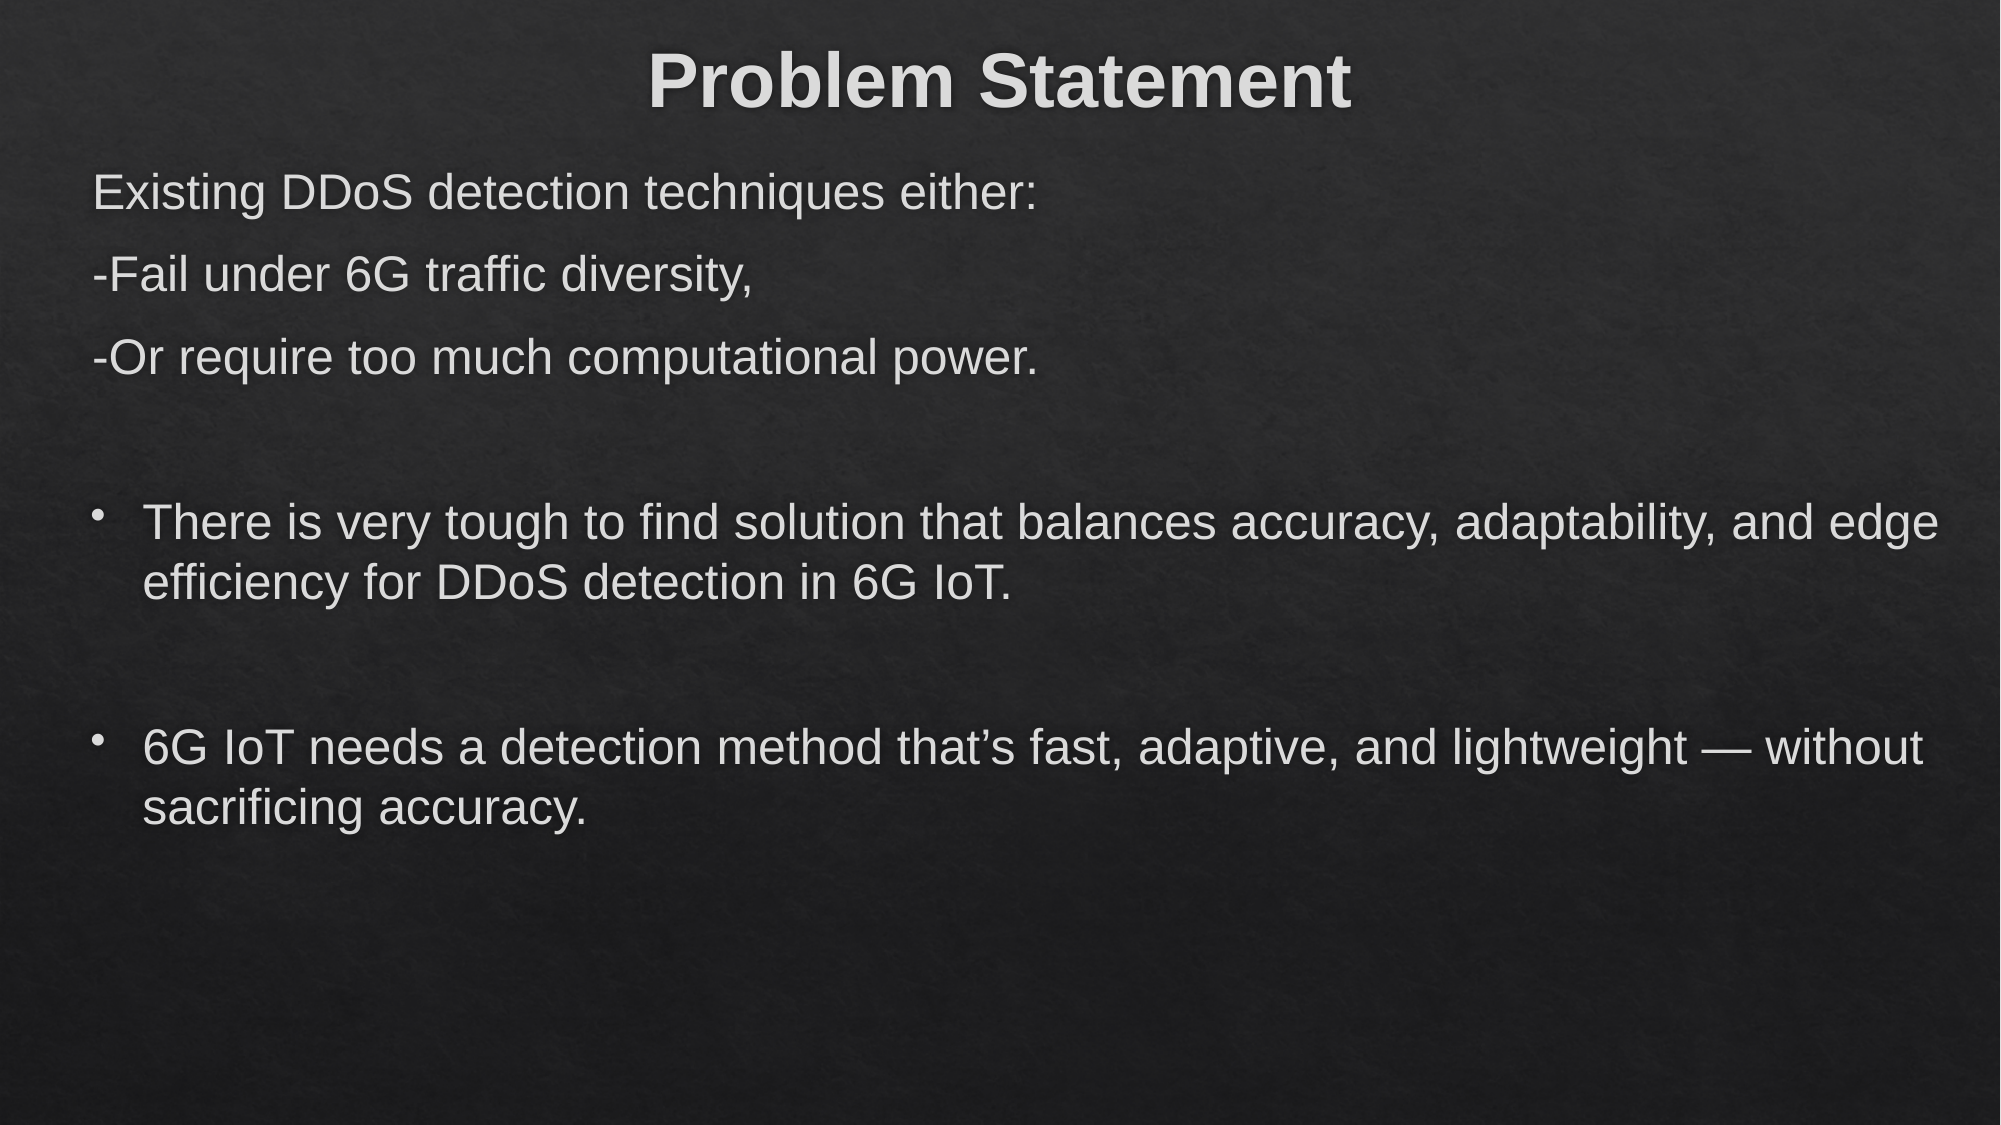

# Problem Statement
Existing DDoS detection techniques either:
-Fail under 6G traffic diversity,
-Or require too much computational power.

There is very tough to find solution that balances accuracy, adaptability, and edge efficiency for DDoS detection in 6G IoT.

6G IoT needs a detection method that’s fast, adaptive, and lightweight — without sacrificing accuracy.